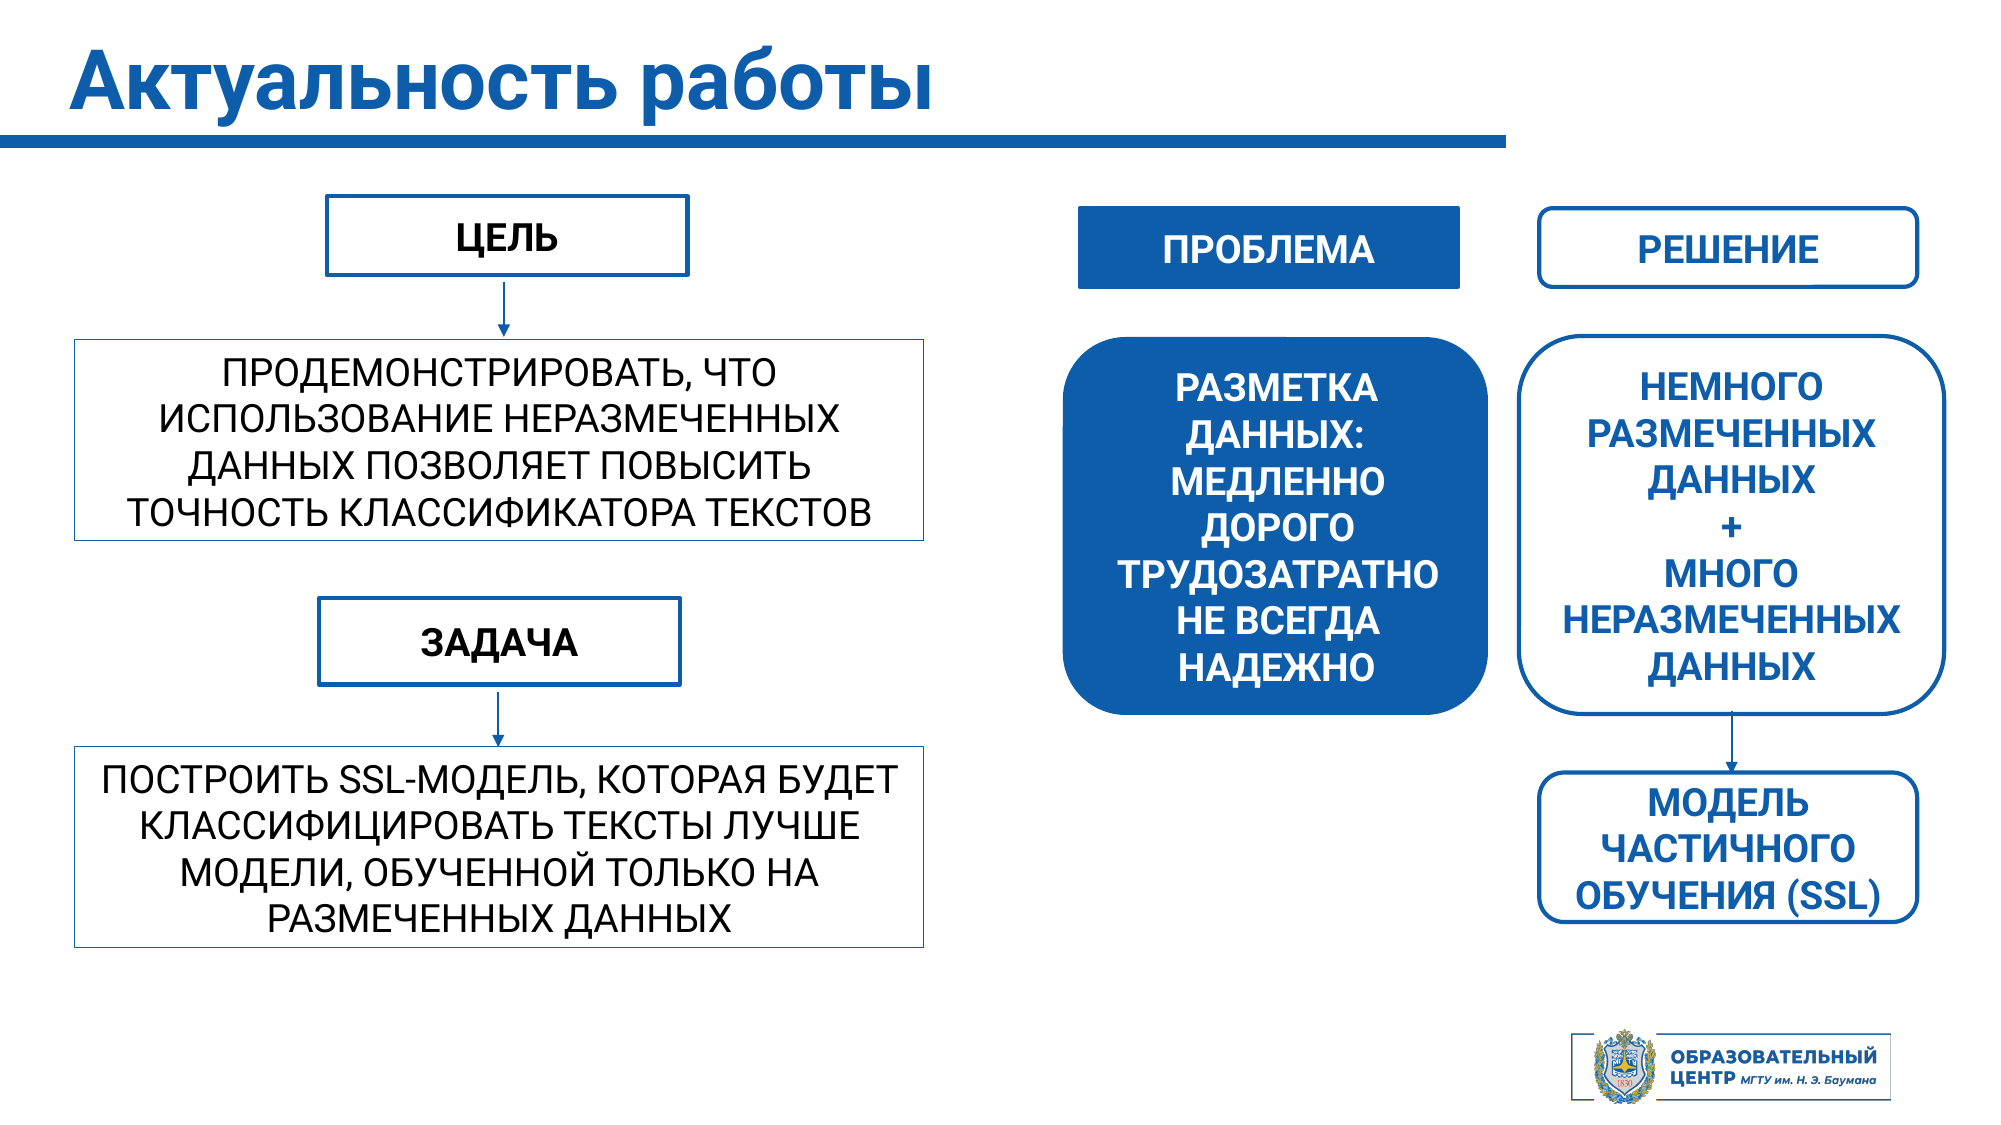

Актуальность работы
ЦЕЛЬ
ПРОБЛЕМА
РЕШЕНИЕ
НЕМНОГО РАЗМЕЧЕННЫХ ДАННЫХ
+
МНОГО НЕРАЗМЕЧЕННЫХ ДАННЫХ
РАЗМЕТКА ДАННЫХ:
МЕДЛЕННО
ДОРОГО
ТРУДОЗАТРАТНО
НЕ ВСЕГДА НАДЕЖНО
ПРОДЕМОНСТРИРОВАТЬ, ЧТО ИСПОЛЬЗОВАНИЕ НЕРАЗМЕЧЕННЫХ ДАННЫХ ПОЗВОЛЯЕТ ПОВЫСИТЬ ТОЧНОСТЬ КЛАССИФИКАТОРА ТЕКСТОВ
ЗАДАЧА
ПОСТРОИТЬ SSL-МОДЕЛЬ, КОТОРАЯ БУДЕТ КЛАССИФИЦИРОВАТЬ ТЕКСТЫ ЛУЧШЕ МОДЕЛИ, ОБУЧЕННОЙ ТОЛЬКО НА РАЗМЕЧЕННЫХ ДАННЫХ
МОДЕЛЬ ЧАСТИЧНОГО ОБУЧЕНИЯ (SSL)